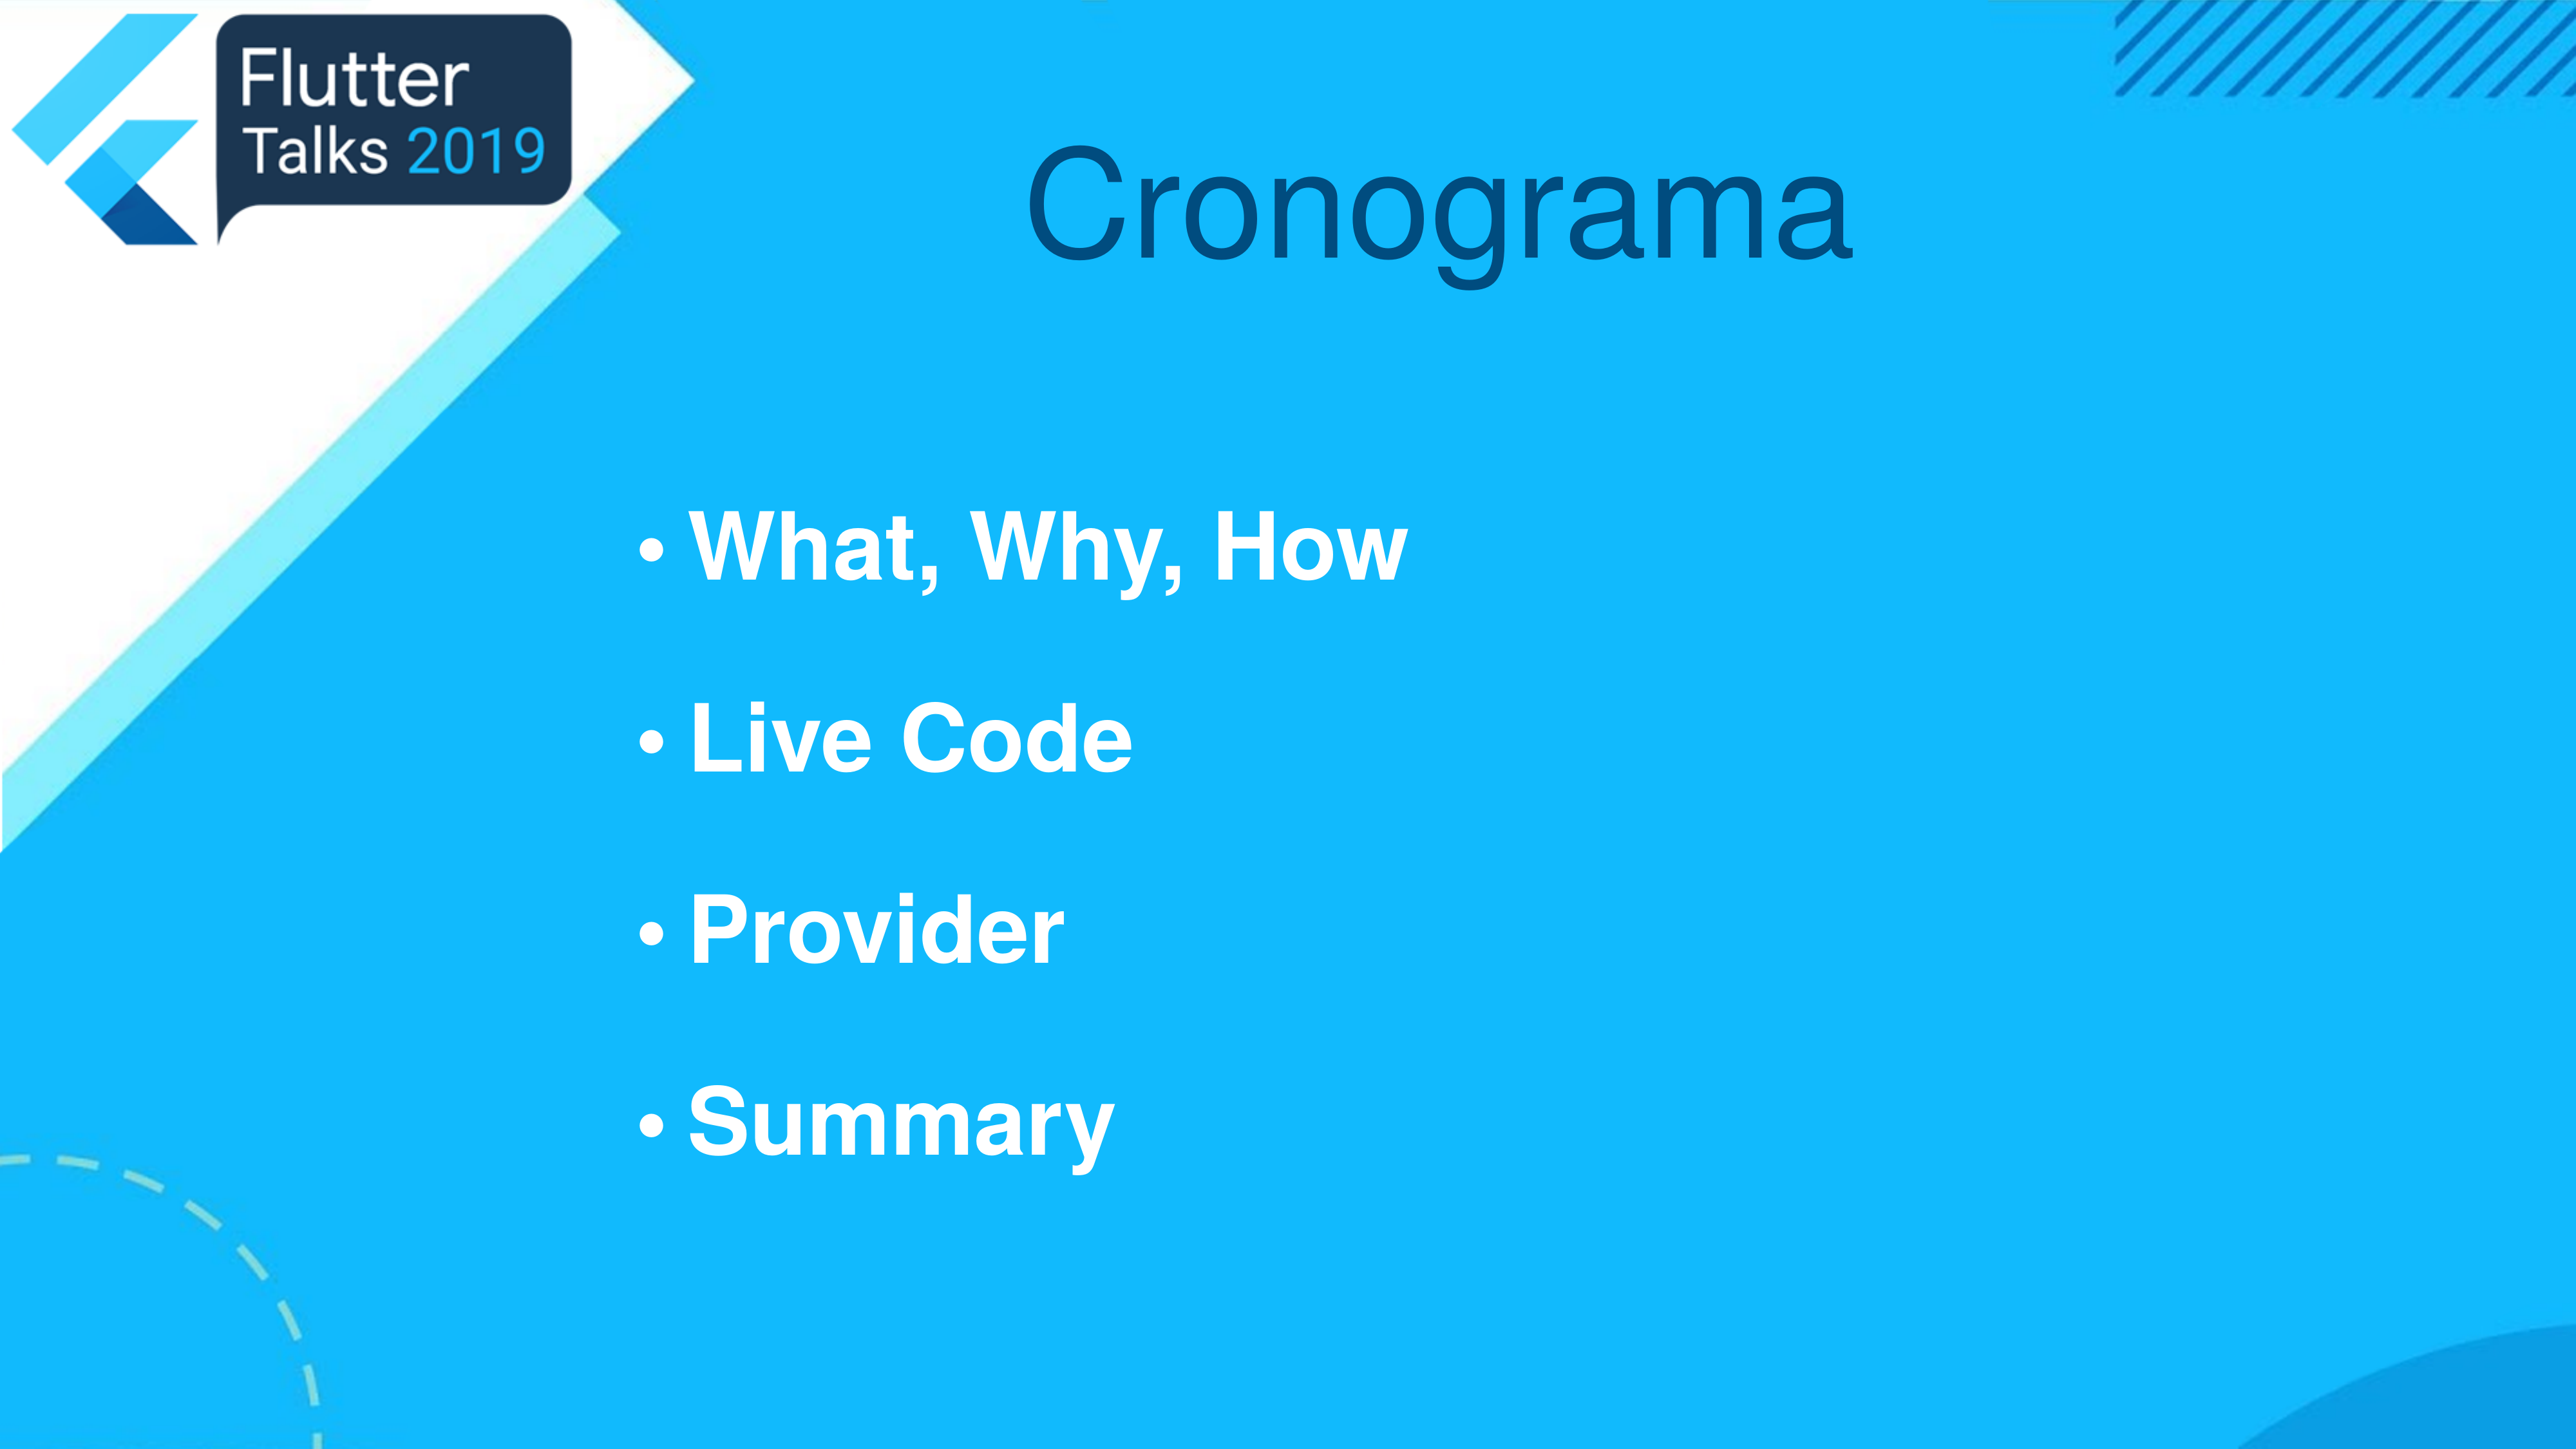

# Cronograma
What, Why, How
Live Code
Provider
Summary